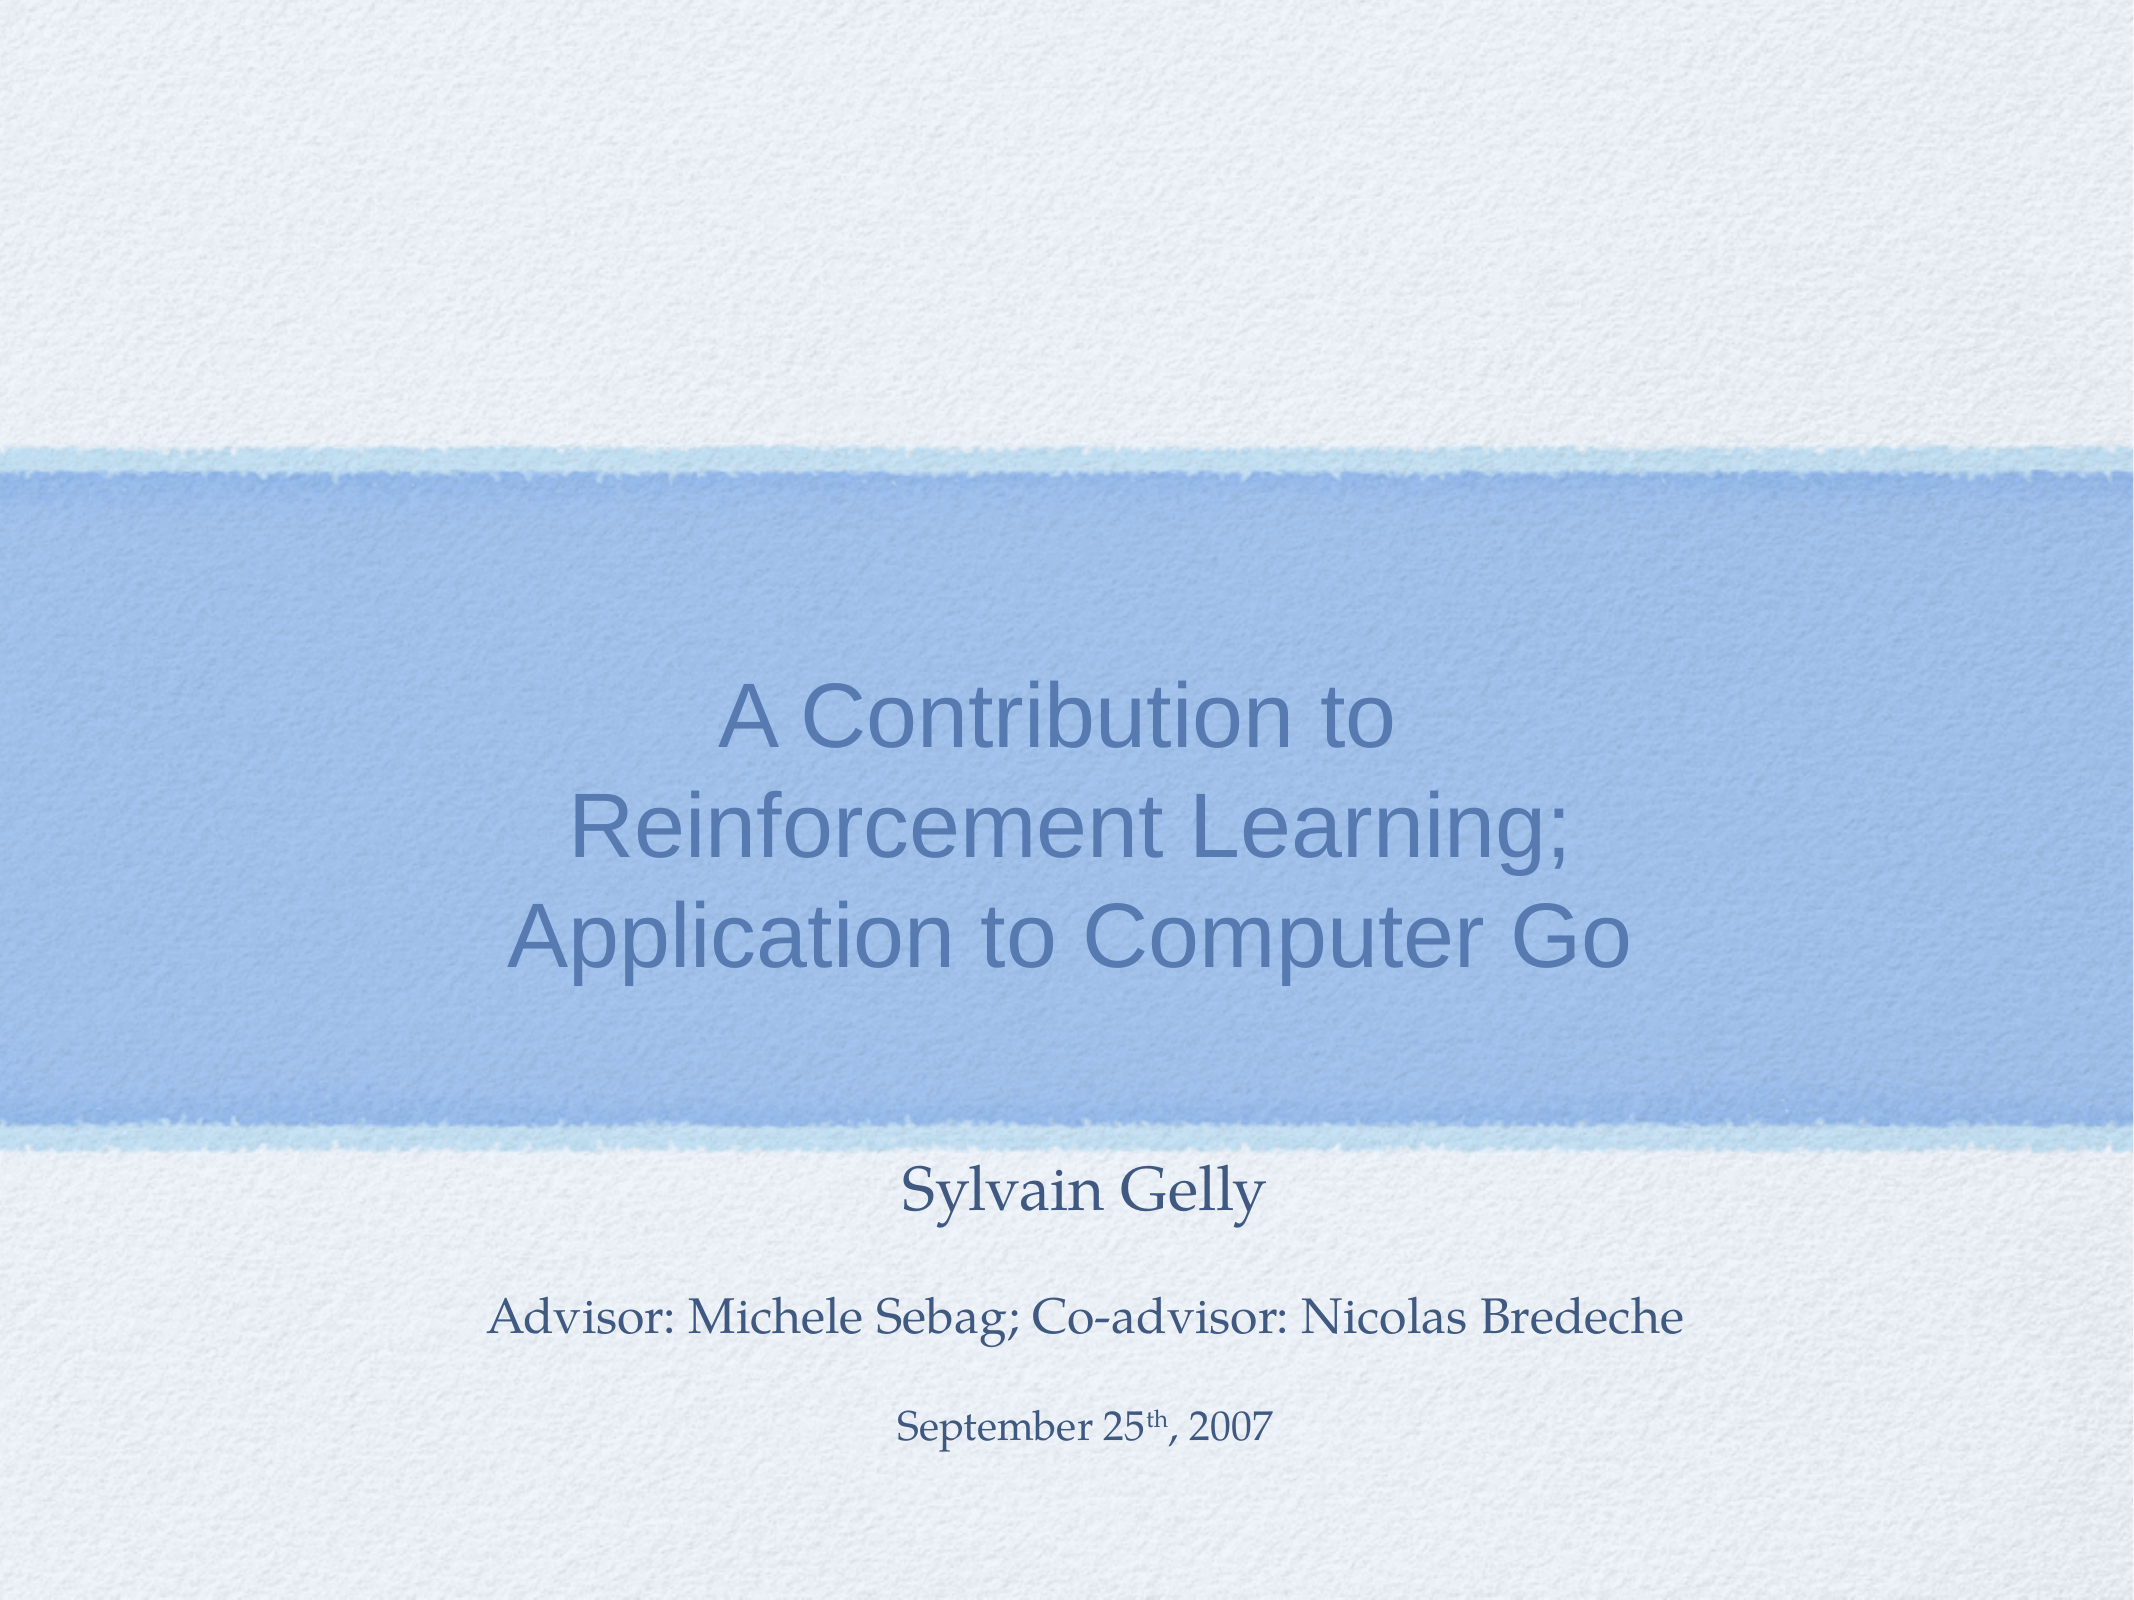

# A Contribution to Reinforcement Learning; Application to Computer Go
Sylvain Gelly

Advisor: Michele Sebag; Co-advisor: Nicolas Bredeche

September 25th, 2007